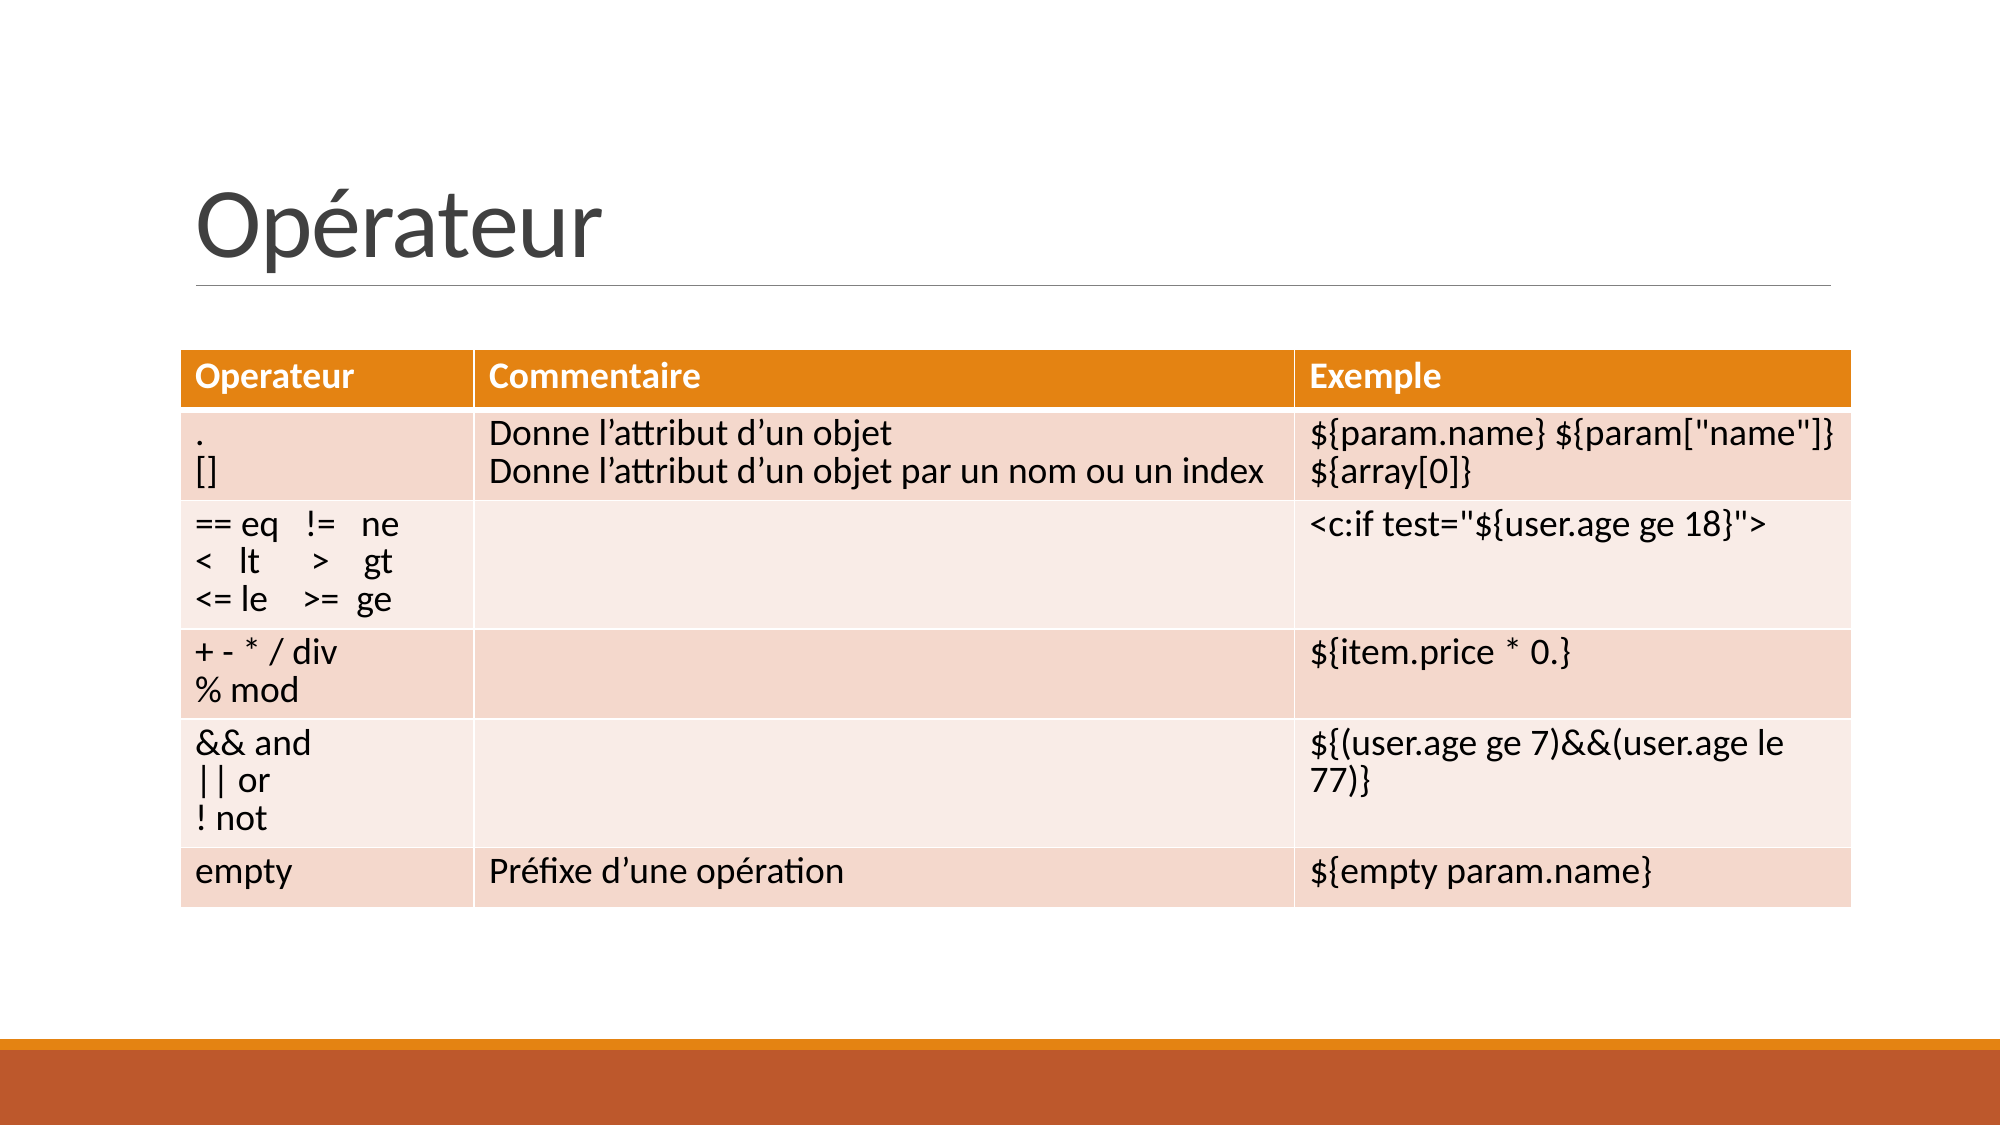

# Opérateur

| Operateur | Commentaire | Exemple |
| --- | --- | --- |
| . [] | Donne l’attribut d’un objet Donne l’attribut d’un objet par un nom ou un index | ${param.name} ${param["name"]} ${array[0]} |
| == eq != ne < lt > gt <= le >= ge |  | <c:if test="${user.age ge 18}"> |
| + - \* / div % mod |  | ${item.price \* 0.} |
| && and || or ! not |  | ${(user.age ge 7)&&(user.age le 77)} |
| empty | Préfixe d’une opération | ${empty param.name} |